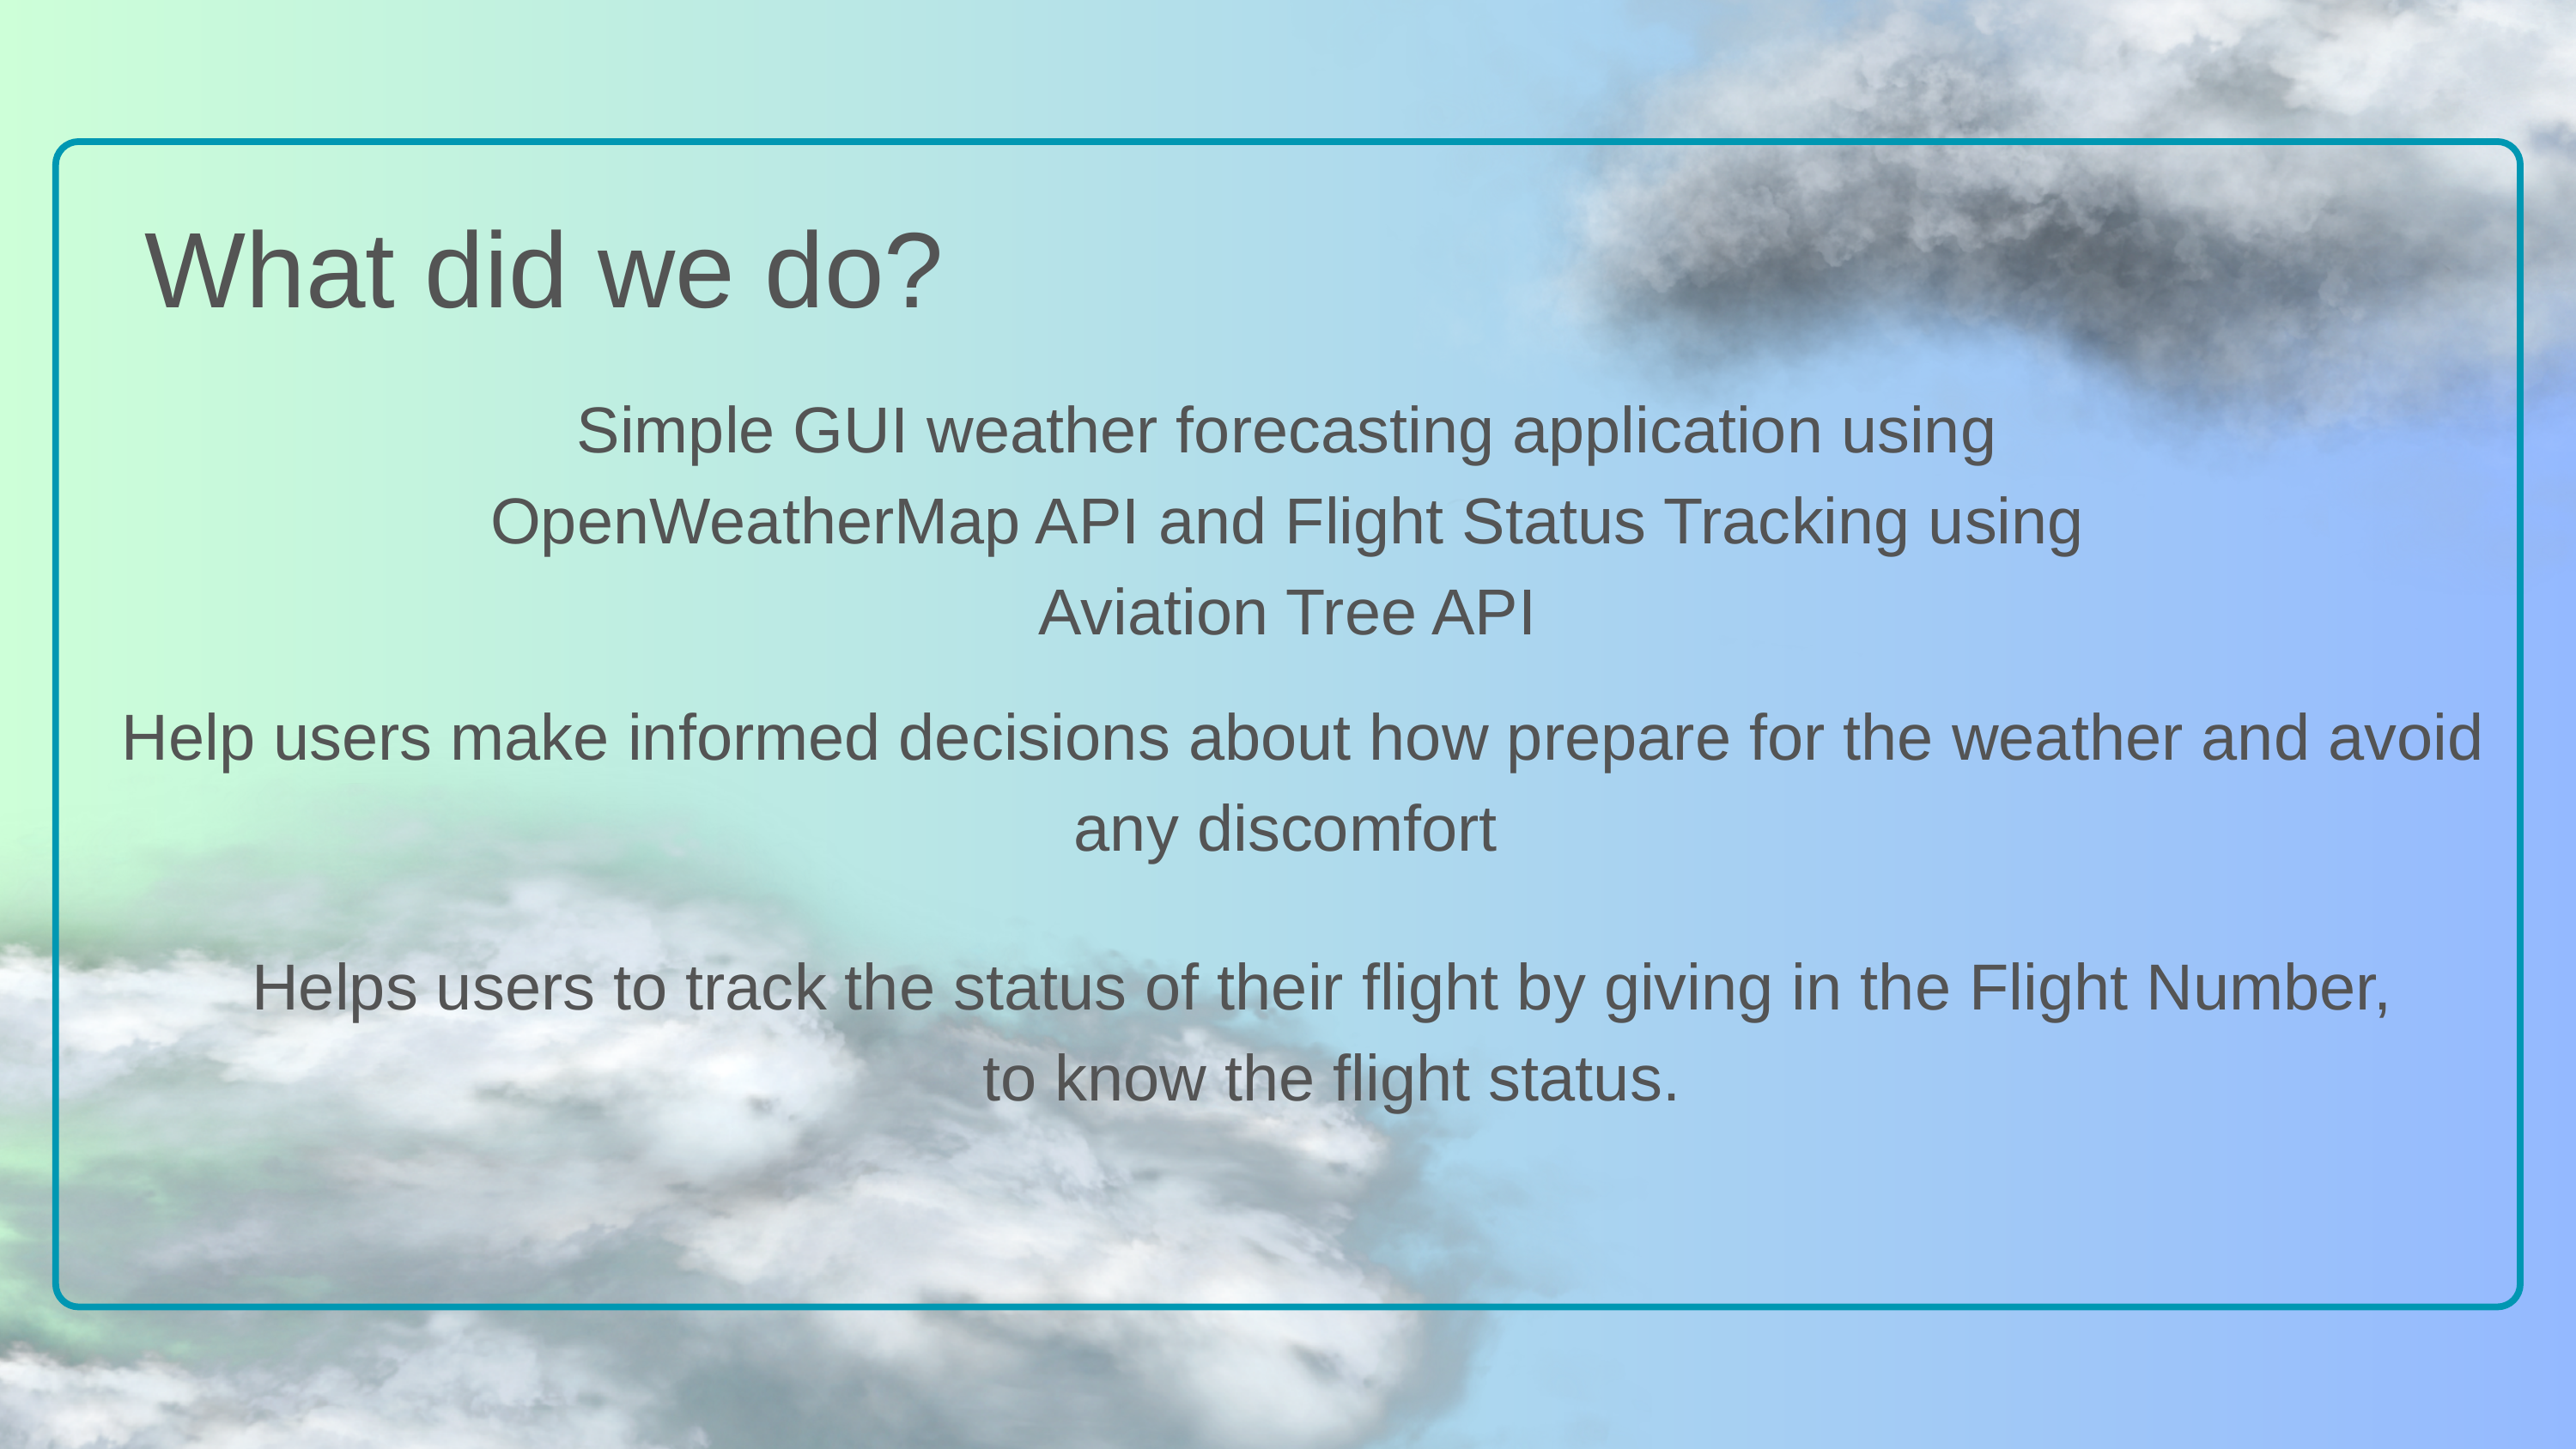

What did we do?
Simple GUI weather forecasting application using OpenWeatherMap API and Flight Status Tracking using Aviation Tree API
 Help users make informed decisions about how prepare for the weather and avoid any discomfort

Helps users to track the status of their flight by giving in the Flight Number,
 to know the flight status.